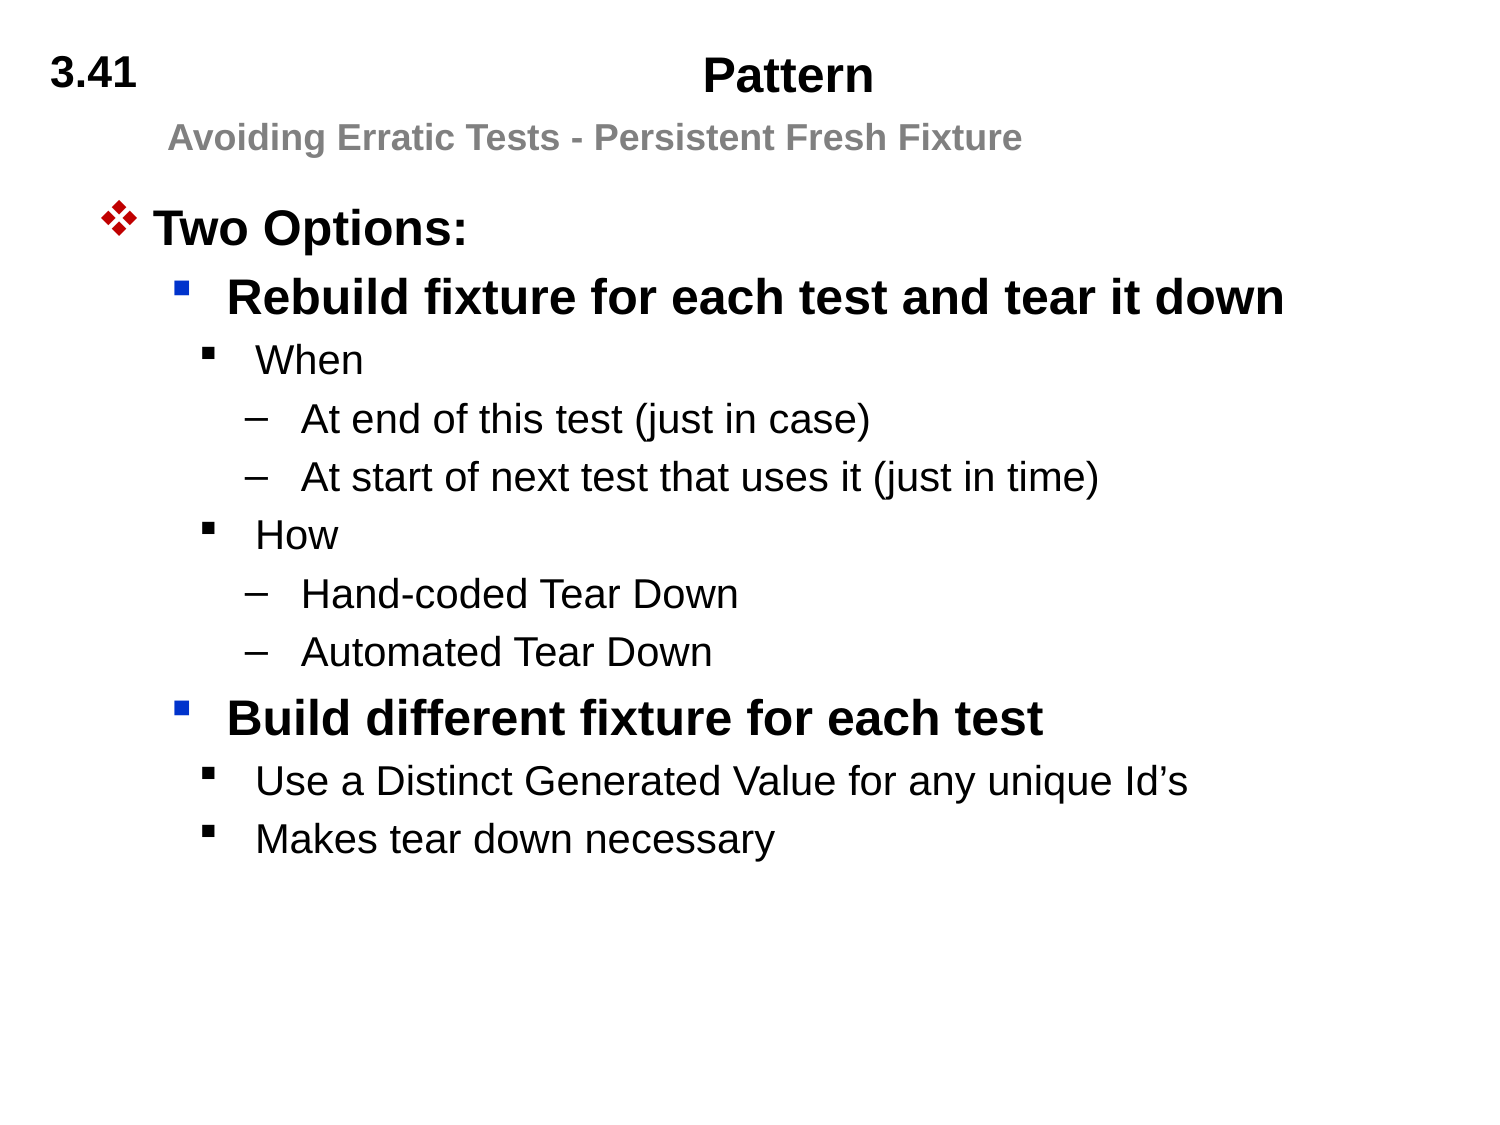

3.41
# Pattern
Avoiding Erratic Tests - Persistent Fresh Fixture
Two Options:
Rebuild fixture for each test and tear it down
When
At end of this test (just in case)
At start of next test that uses it (just in time)
How
Hand-coded Tear Down
Automated Tear Down
Build different fixture for each test
Use a Distinct Generated Value for any unique Id’s
Makes tear down necessary